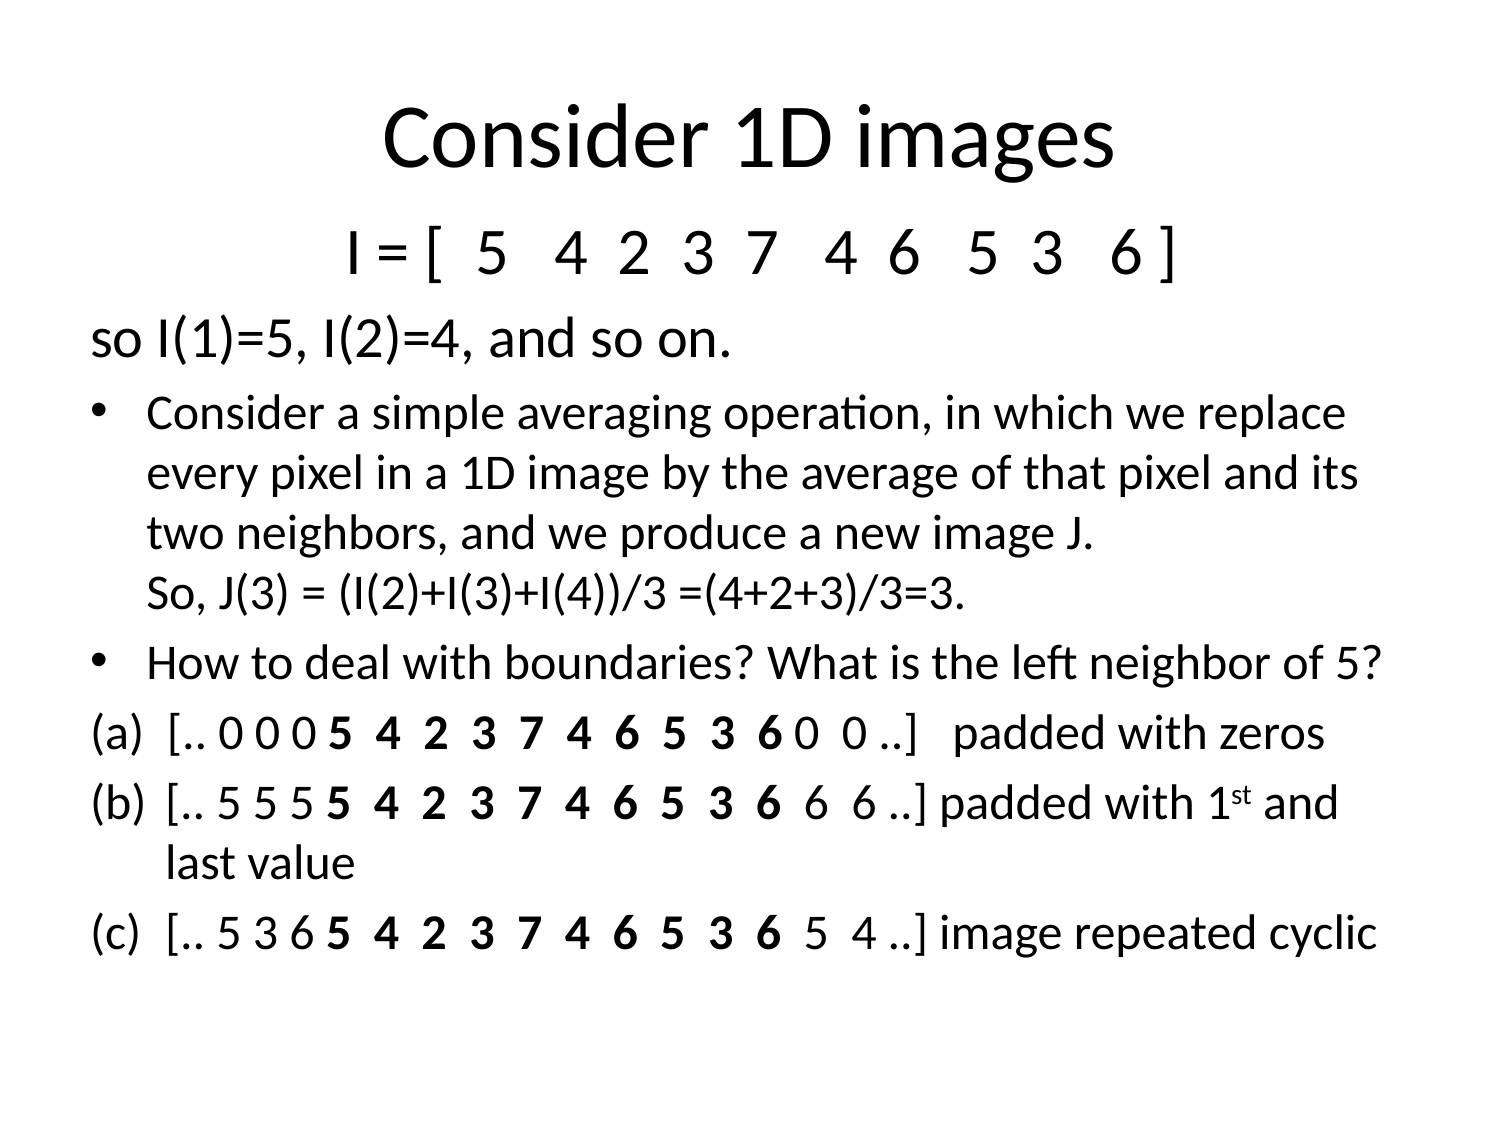

# Consider 1D images
                 I = [  5   4  2  3  7   4  6   5  3   6 ]
so I(1)=5, I(2)=4, and so on.
Consider a simple averaging operation, in which we replace every pixel in a 1D image by the average of that pixel and its two neighbors, and we produce a new image J.                       So, J(3) = (I(2)+I(3)+I(4))/3 =(4+2+3)/3=3.
How to deal with boundaries? What is the left neighbor of 5?
(a)  [.. 0 0 0 5  4  2  3  7  4  6  5  3  6 0  0 ..]   padded with zeros
[.. 5 5 5 5  4  2  3  7  4  6  5  3  6  6  6 ..] padded with 1st and last value
[.. 5 3 6 5  4  2  3  7  4  6  5  3  6  5  4 ..] image repeated cyclic